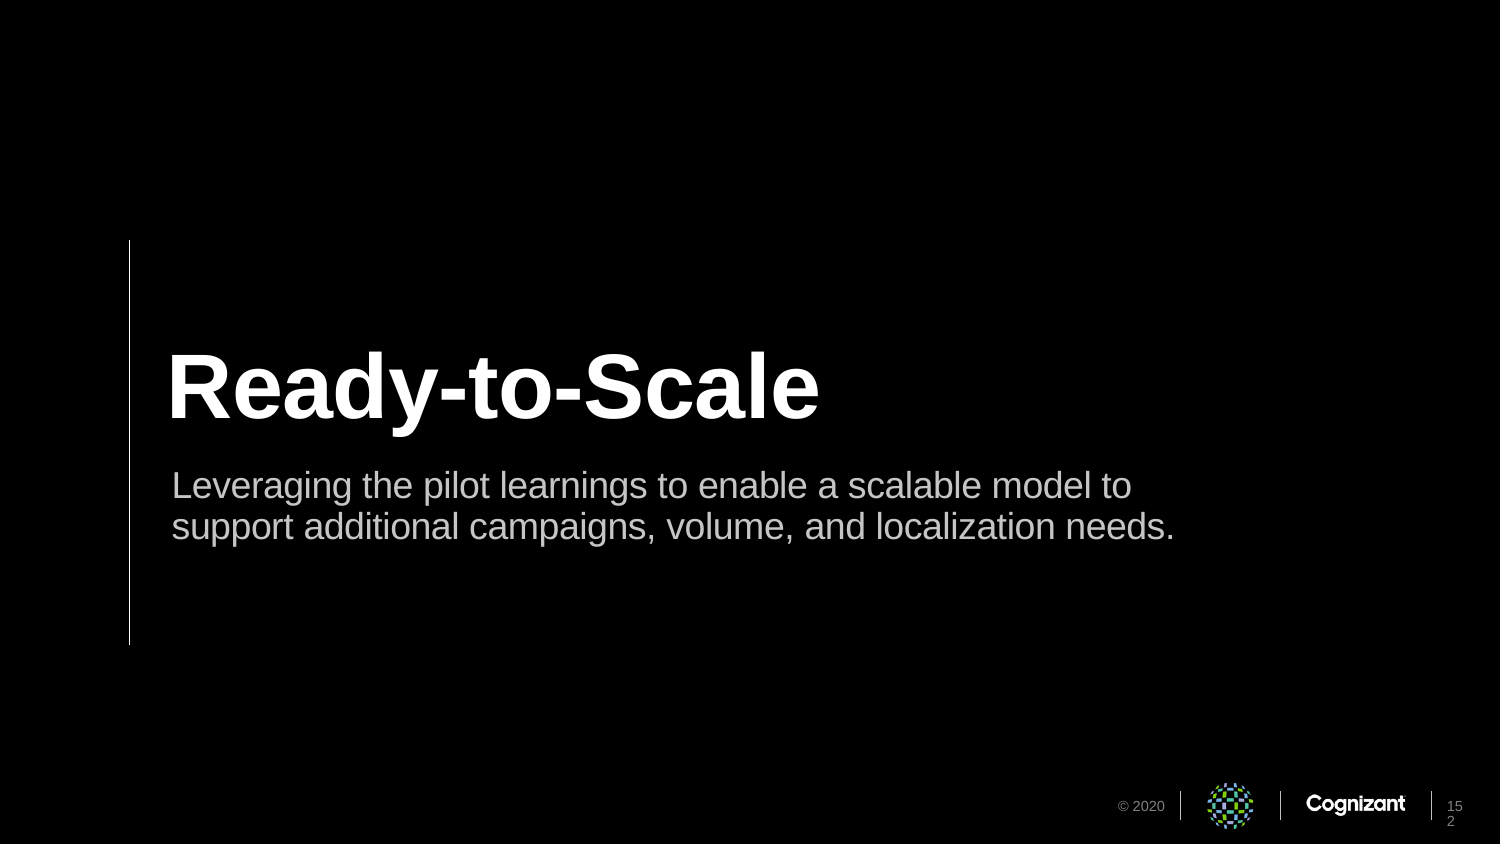

Ready-to-Scale
Leveraging the pilot learnings to enable a scalable model to support additional campaigns, volume, and localization needs.
152
© 2020